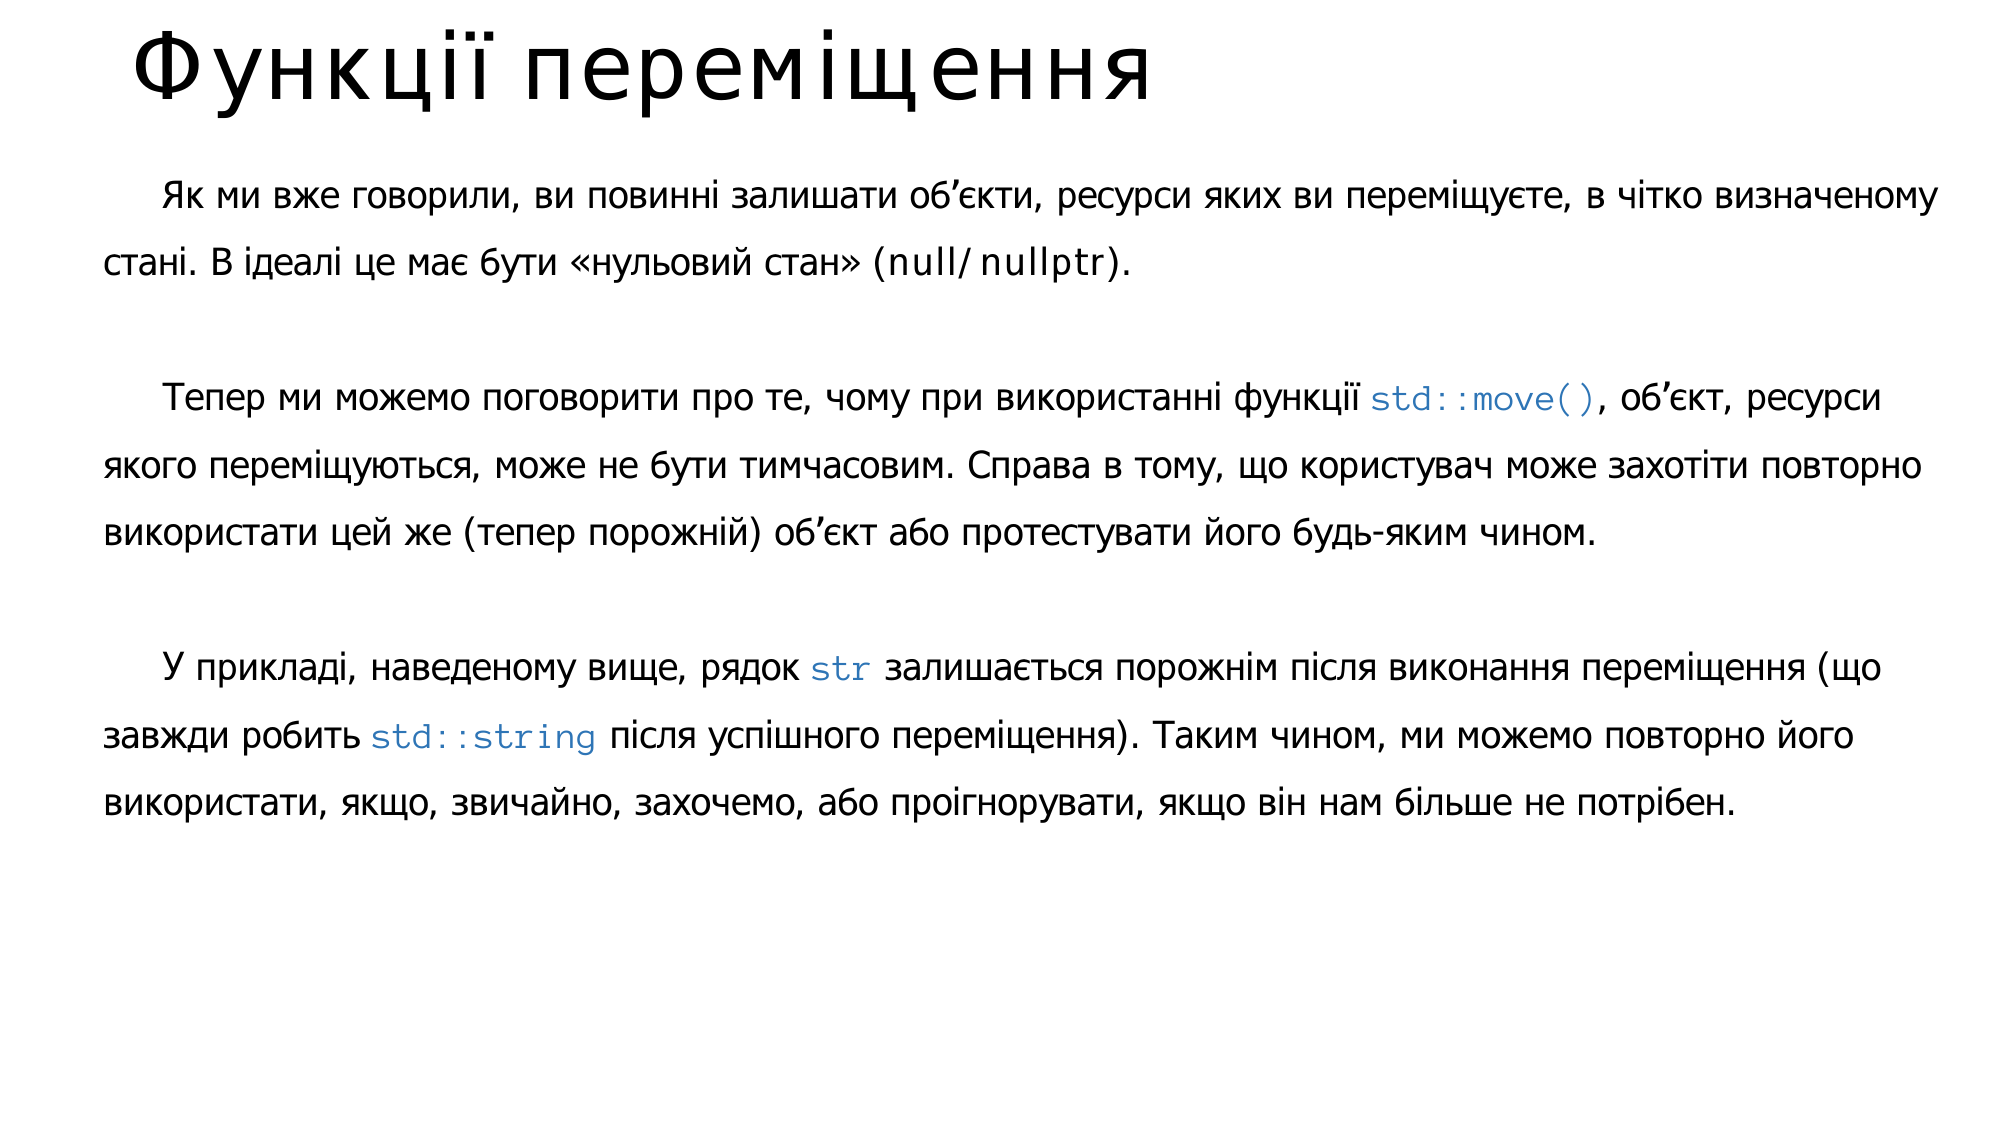

# Функції переміщення
Як ми вже говорили, ви повинні залишати об’єкти, ресурси яких ви переміщуєте, в чітко визначеному стані. В ідеалі це має бути «нульовий стан» (null/nullptr).

Тепер ми можемо поговорити про те, чому при використанні функції std::move(), об’єкт, ресурси якого переміщуються, може не бути тимчасовим. Справа в тому, що користувач може захотіти повторно використати цей же (тепер порожній) об’єкт або протестувати його будь-яким чином.

У прикладі, наведеному вище, рядок str залишається порожнім після виконання переміщення (що завжди робить std::string після успішного переміщення). Таким чином, ми можемо повторно його використати, якщо, звичайно, захочемо, або проігнорувати, якщо він нам більше не потрібен.